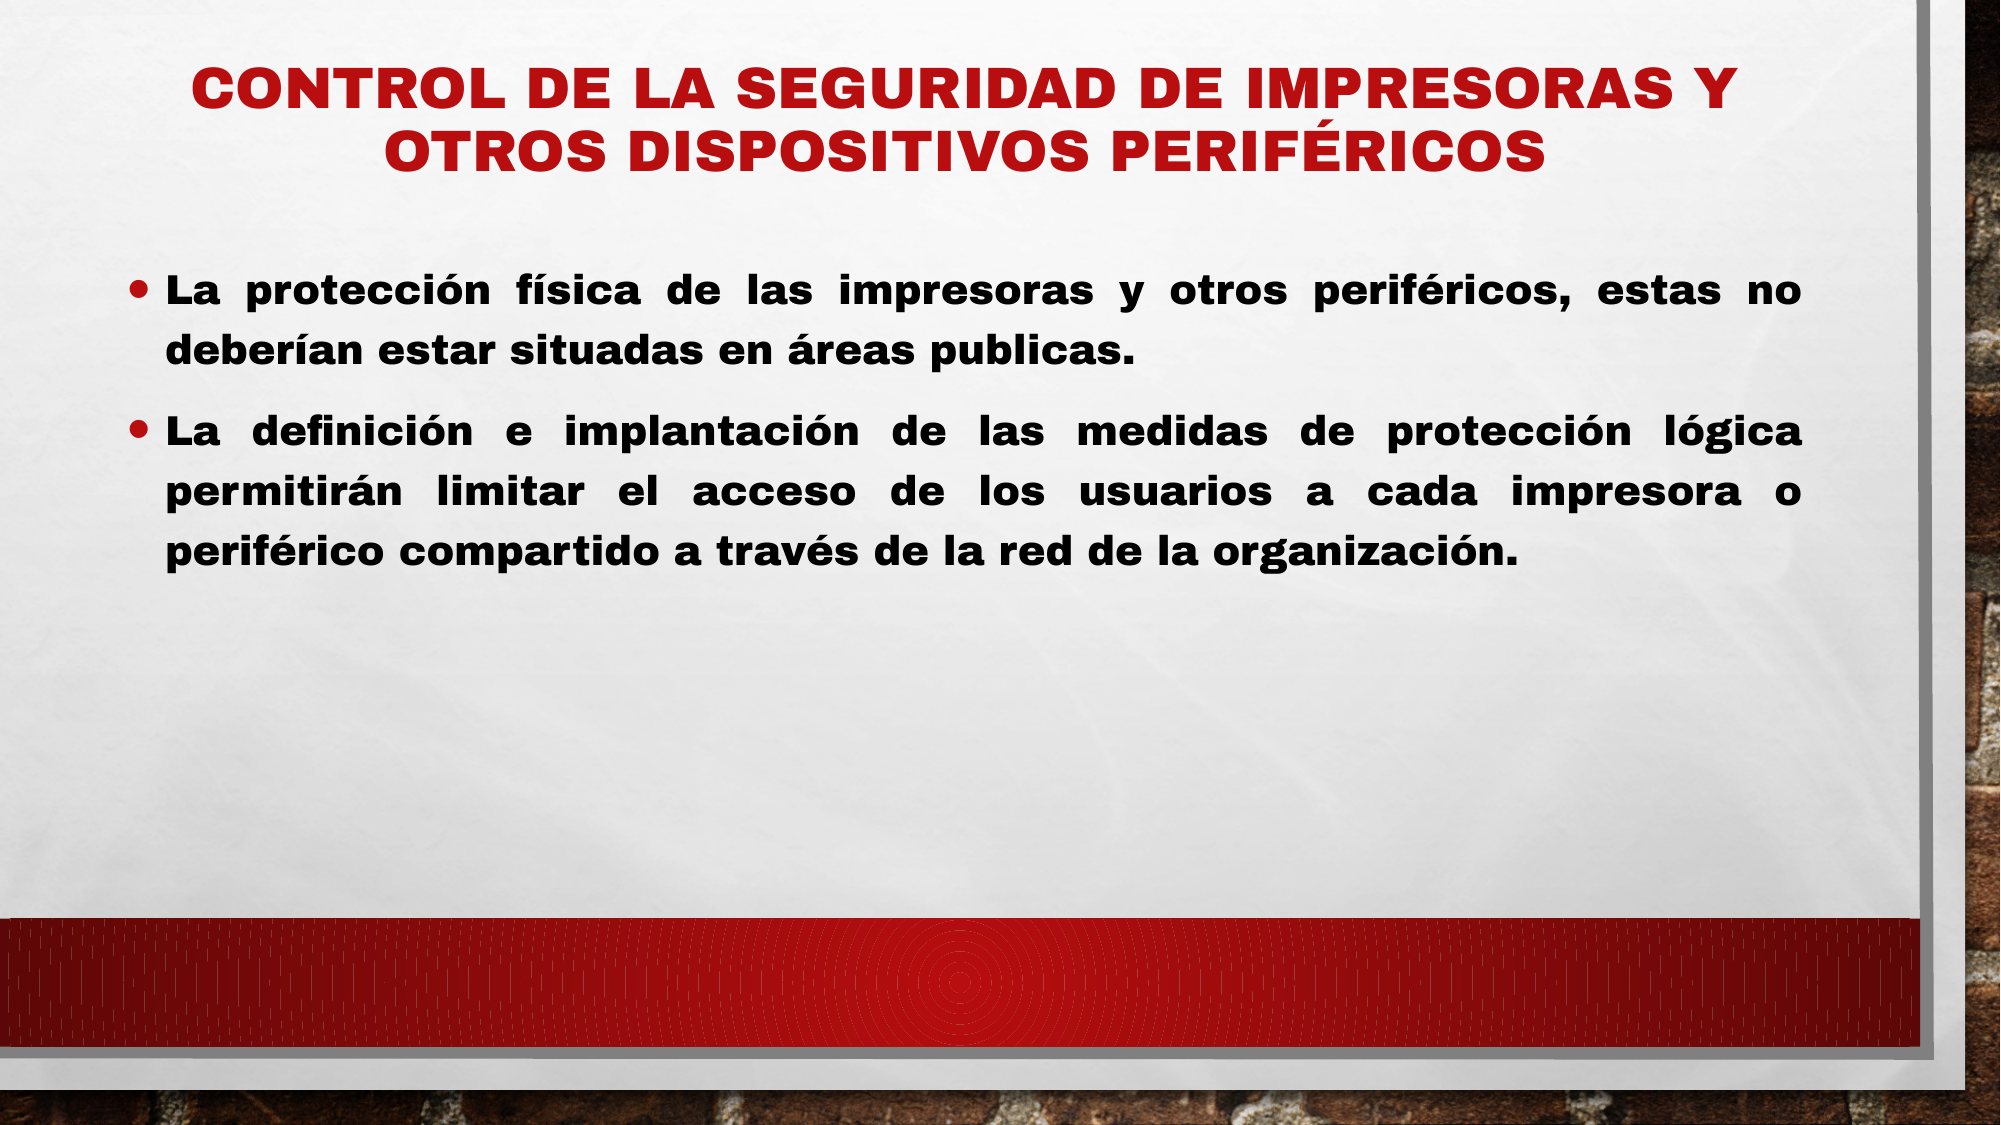

# Control de la seguridad de impresoras y otros dispositivos periféricos
La protección física de las impresoras y otros periféricos, estas no deberían estar situadas en áreas publicas.
La definición e implantación de las medidas de protección lógica permitirán limitar el acceso de los usuarios a cada impresora o periférico compartido a través de la red de la organización.